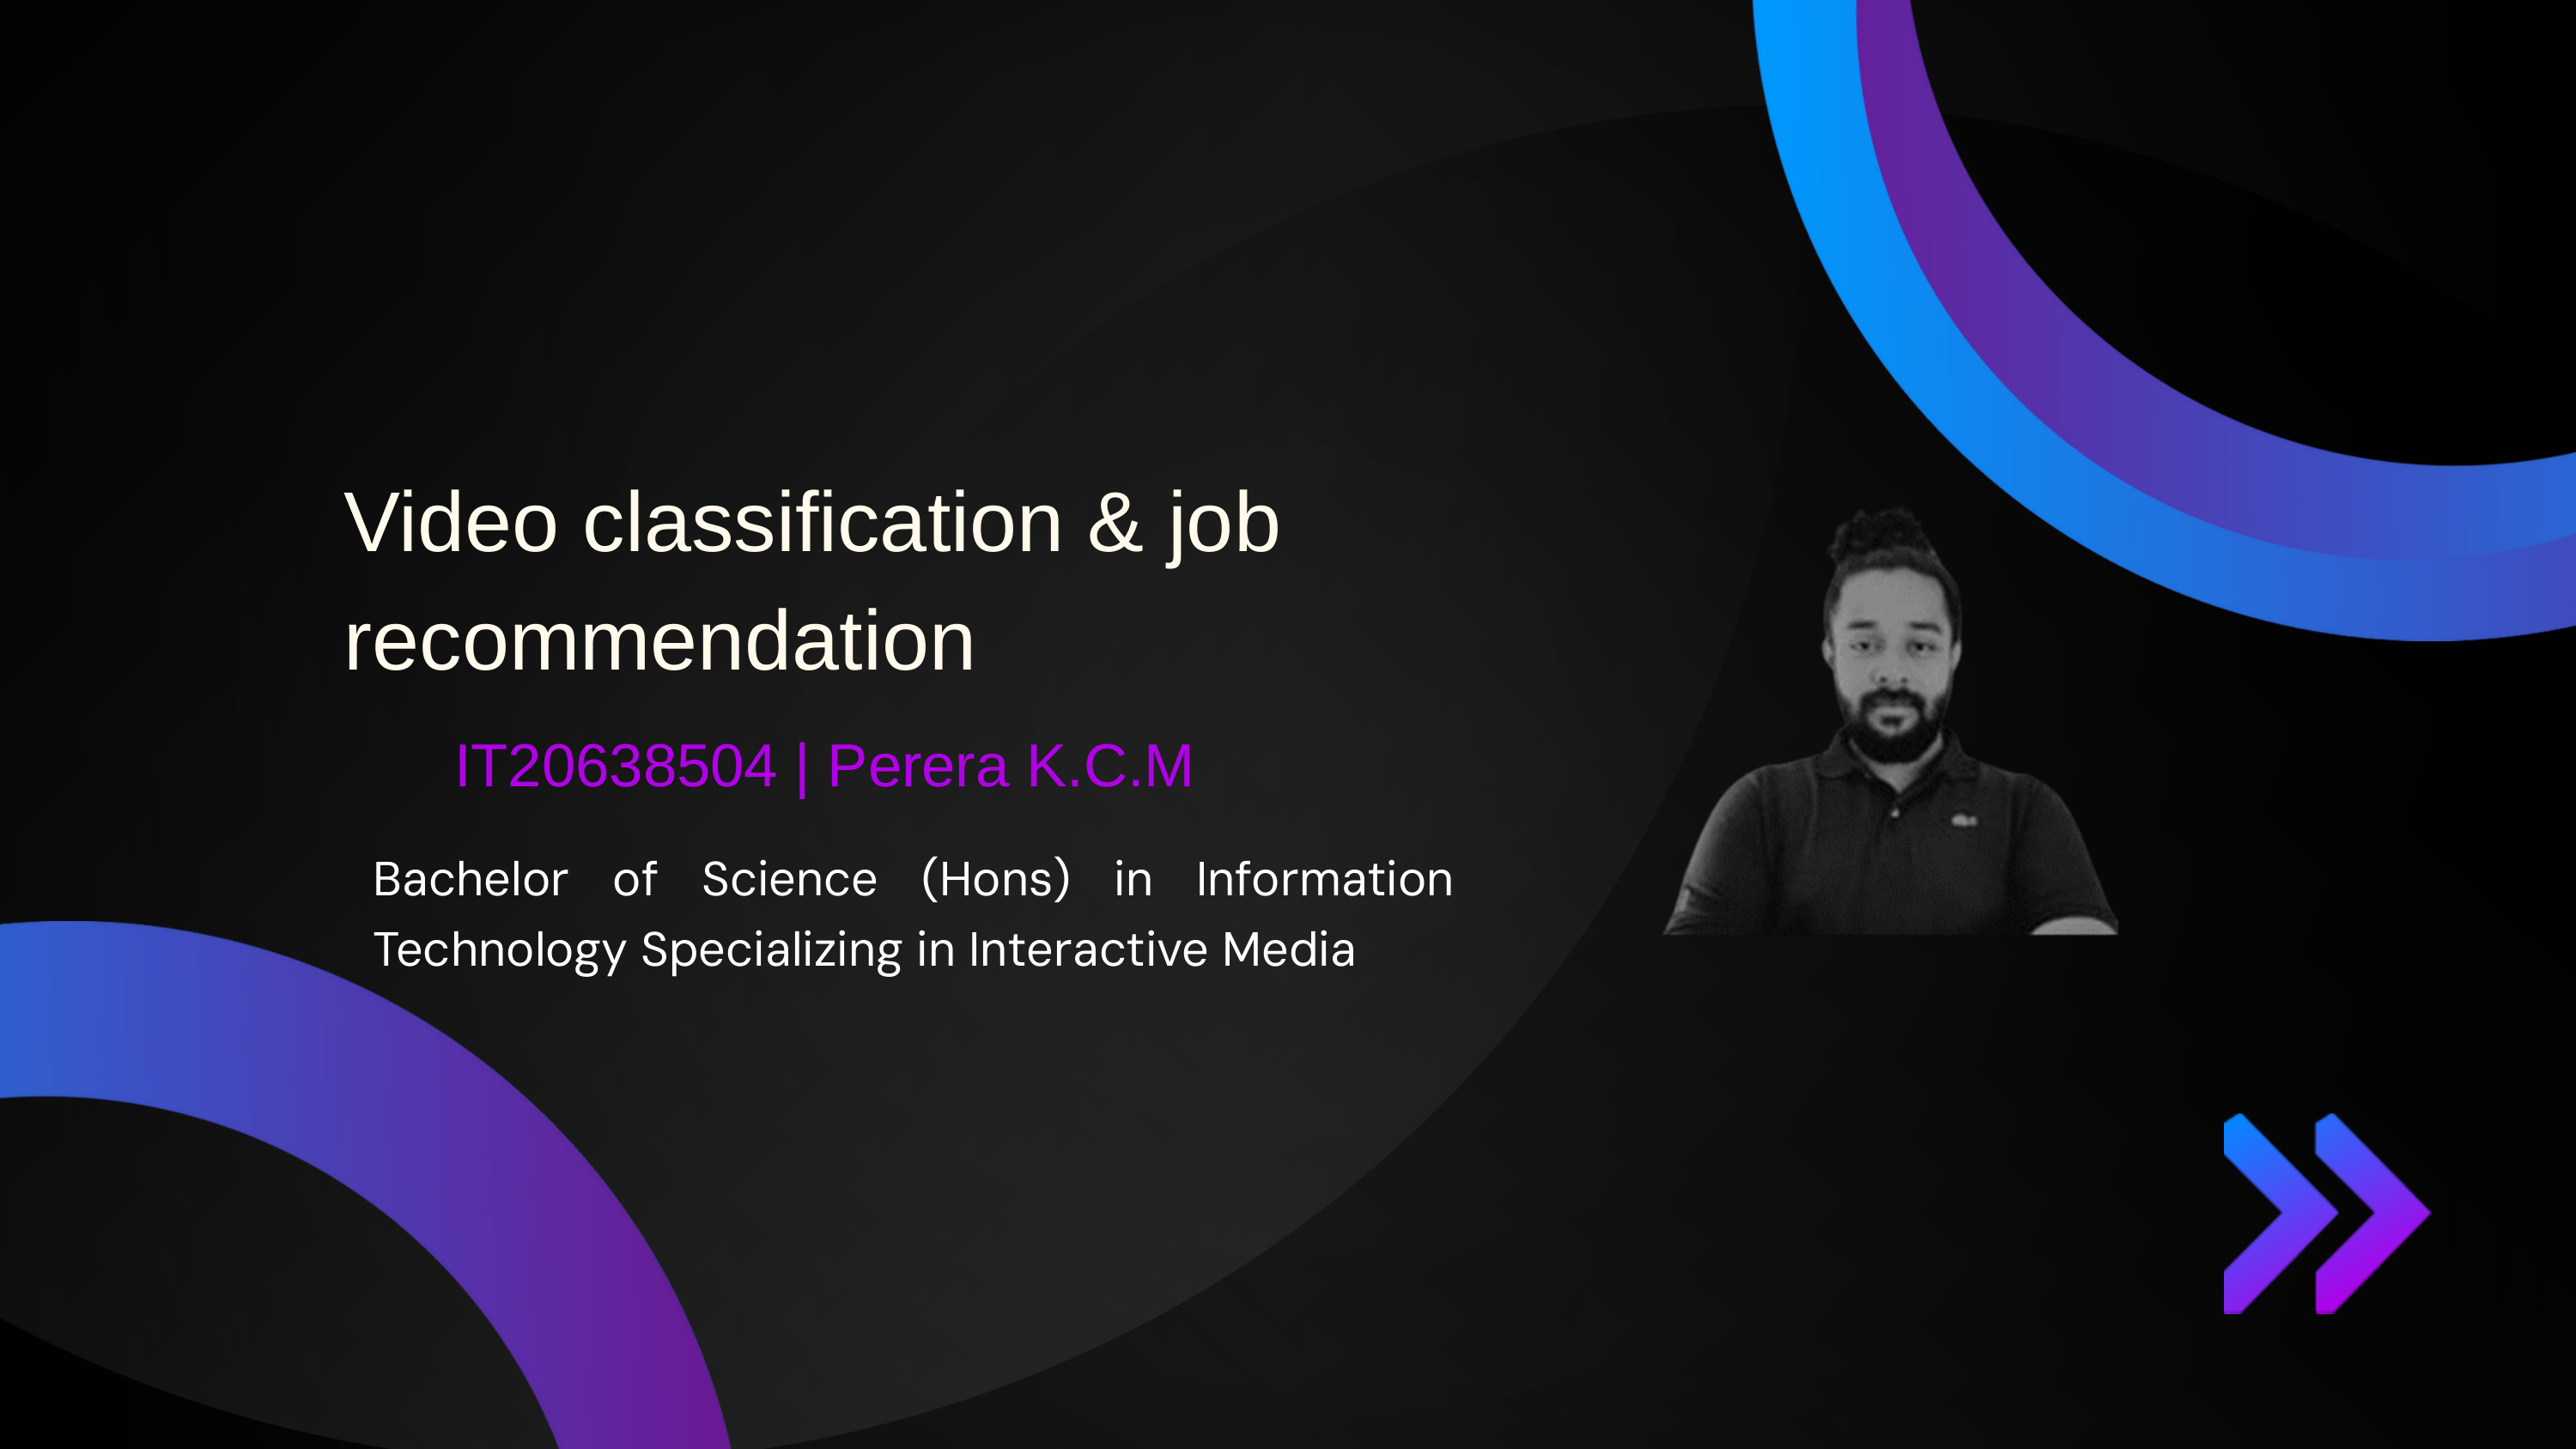

Video classification & job recommendation

IT20638504 | Perera K.C.M
Bachelor of Science (Hons) in Information Technology Specializing in Interactive Media​